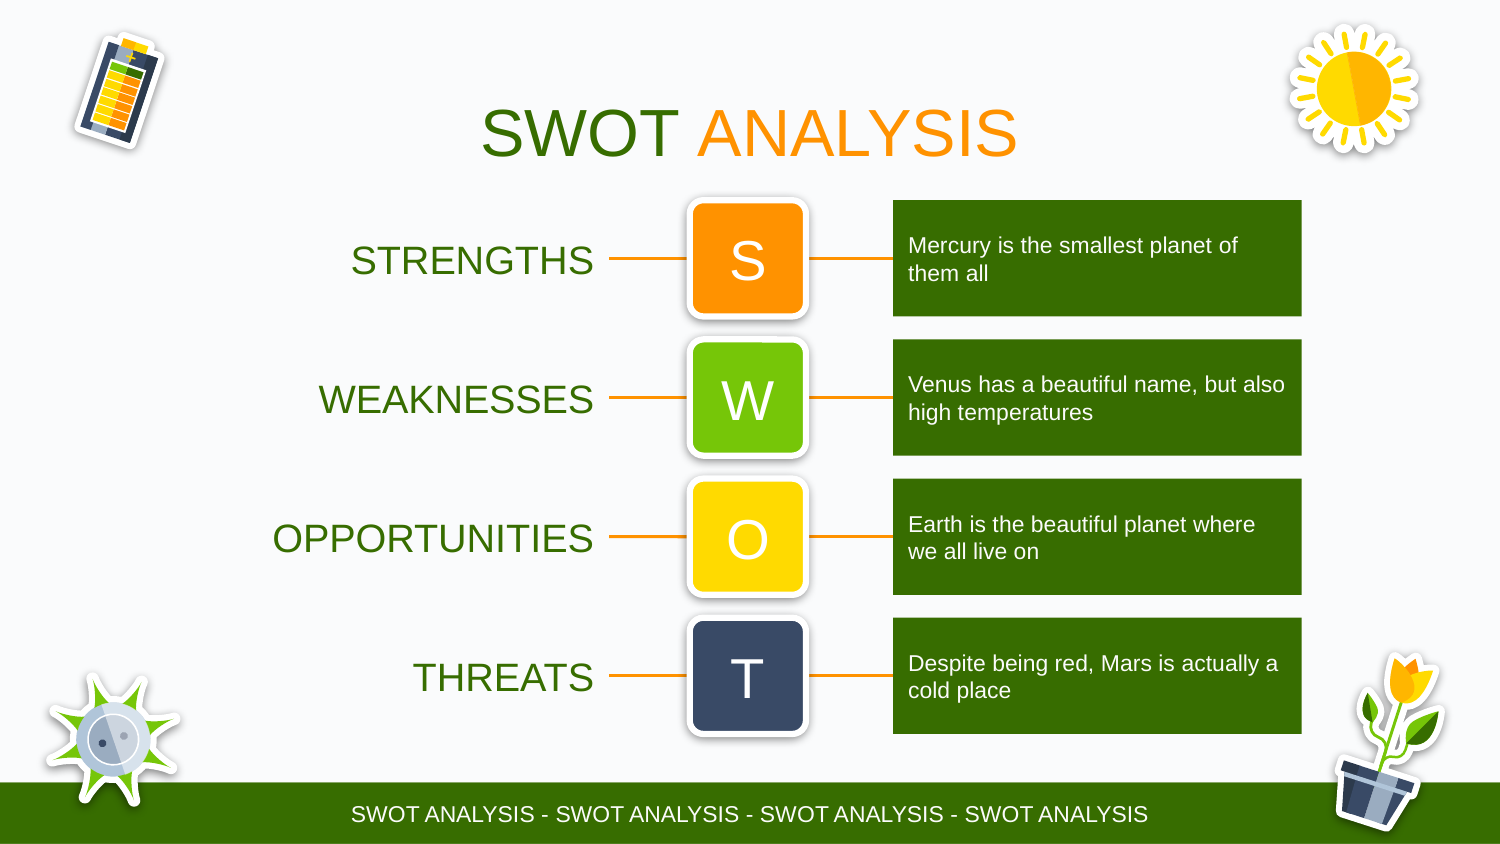

# SWOT ANALYSIS
S
Mercury is the smallest planet of them all
STRENGTHS
W
Venus has a beautiful name, but also high temperatures
WEAKNESSES
O
Earth is the beautiful planet where we all live on
OPPORTUNITIES
T
Despite being red, Mars is actually a cold place
THREATS

SWOT ANALYSIS - SWOT ANALYSIS - SWOT ANALYSIS
SWOT ANALYSIS - SWOT ANALYSIS - SWOT ANALYSIS - SWOT ANALYSIS